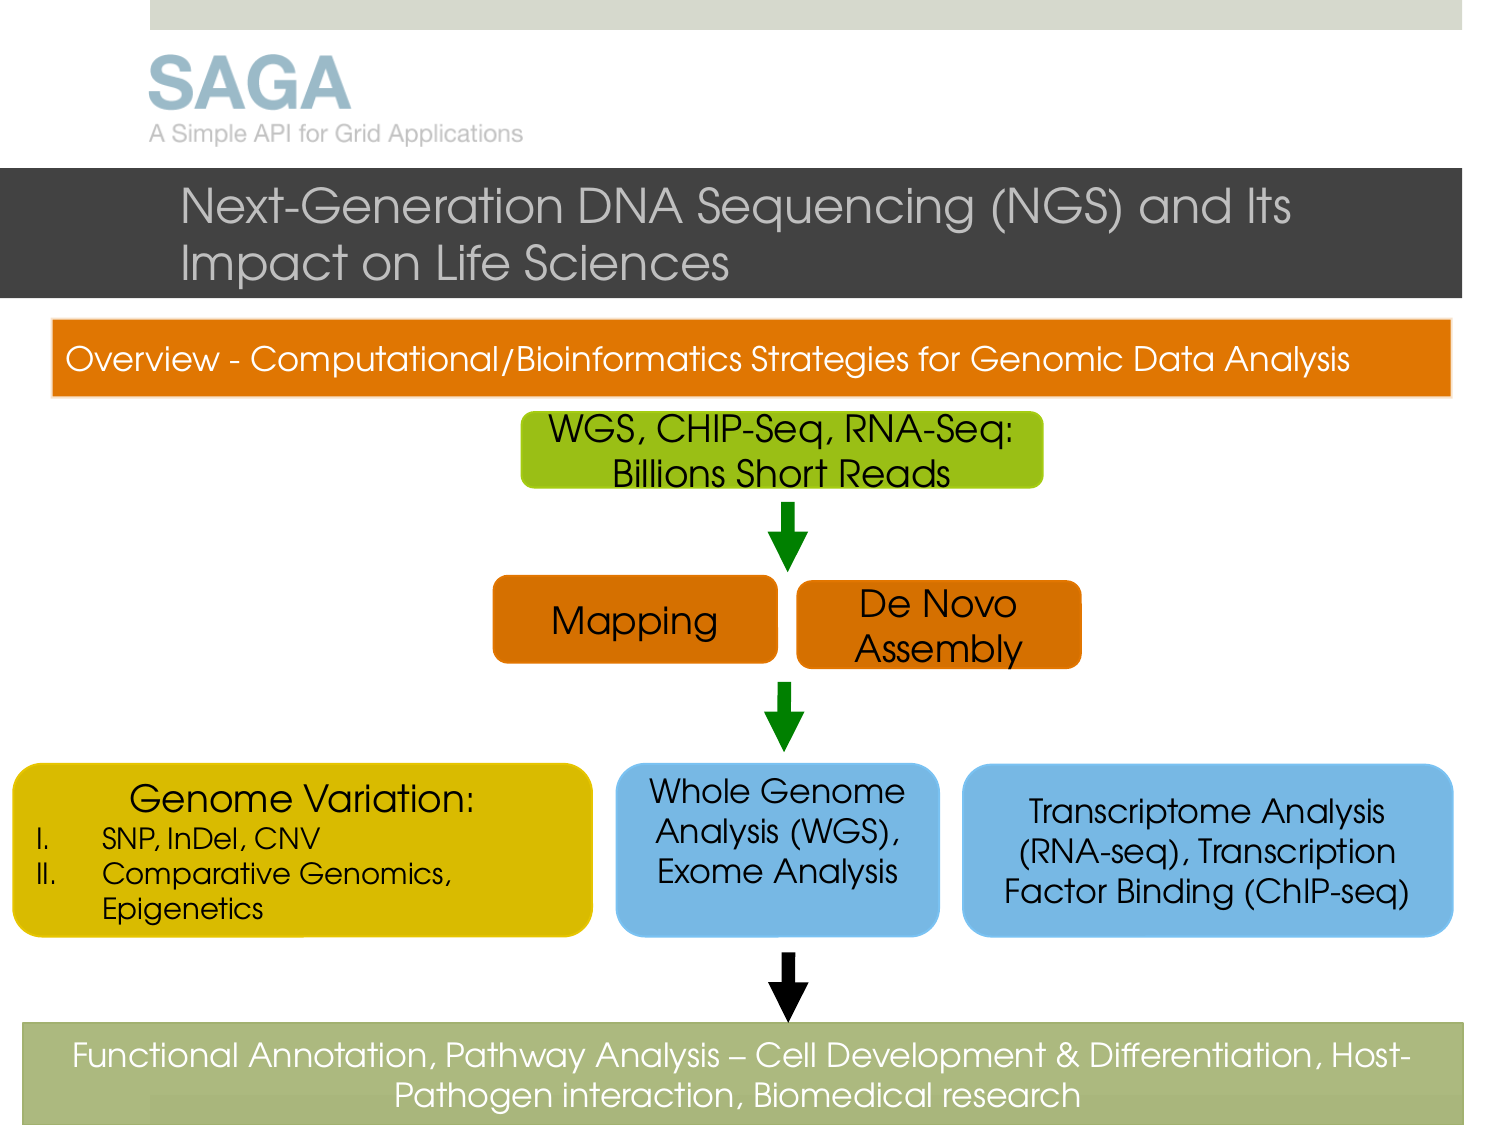

# Next-Generation DNA Sequencing (NGS) and Its Impact on Life Sciences
Overview - Computational/Bioinformatics Strategies for Genomic Data Analysis
WGS, CHIP-Seq, RNA-Seq: Billions Short Reads
Mapping
De Novo Assembly
Genome Variation:
SNP, InDel, CNV
Comparative Genomics, Epigenetics
Whole Genome Analysis (WGS), Exome Analysis

Transcriptome Analysis
(RNA-seq), Transcription Factor Binding (ChIP-seq)
Functional Annotation, Pathway Analysis – Cell Development & Differentiation, Host-Pathogen interaction, Biomedical research